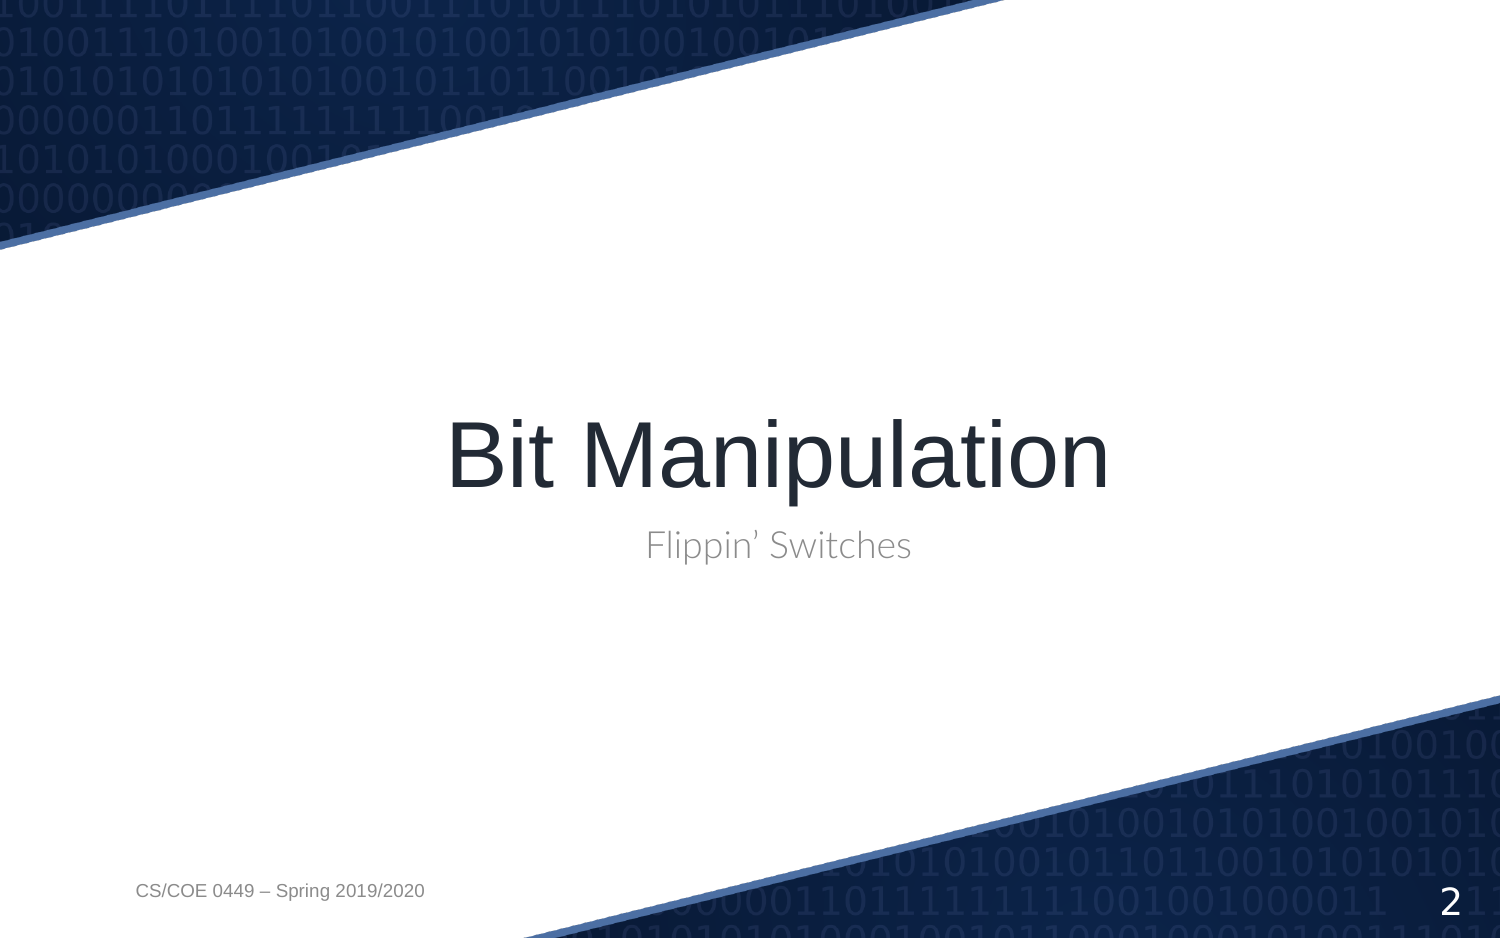

# Bit Manipulation
Flippin’ Switches
CS/COE 0449 – Spring 2019/2020
2